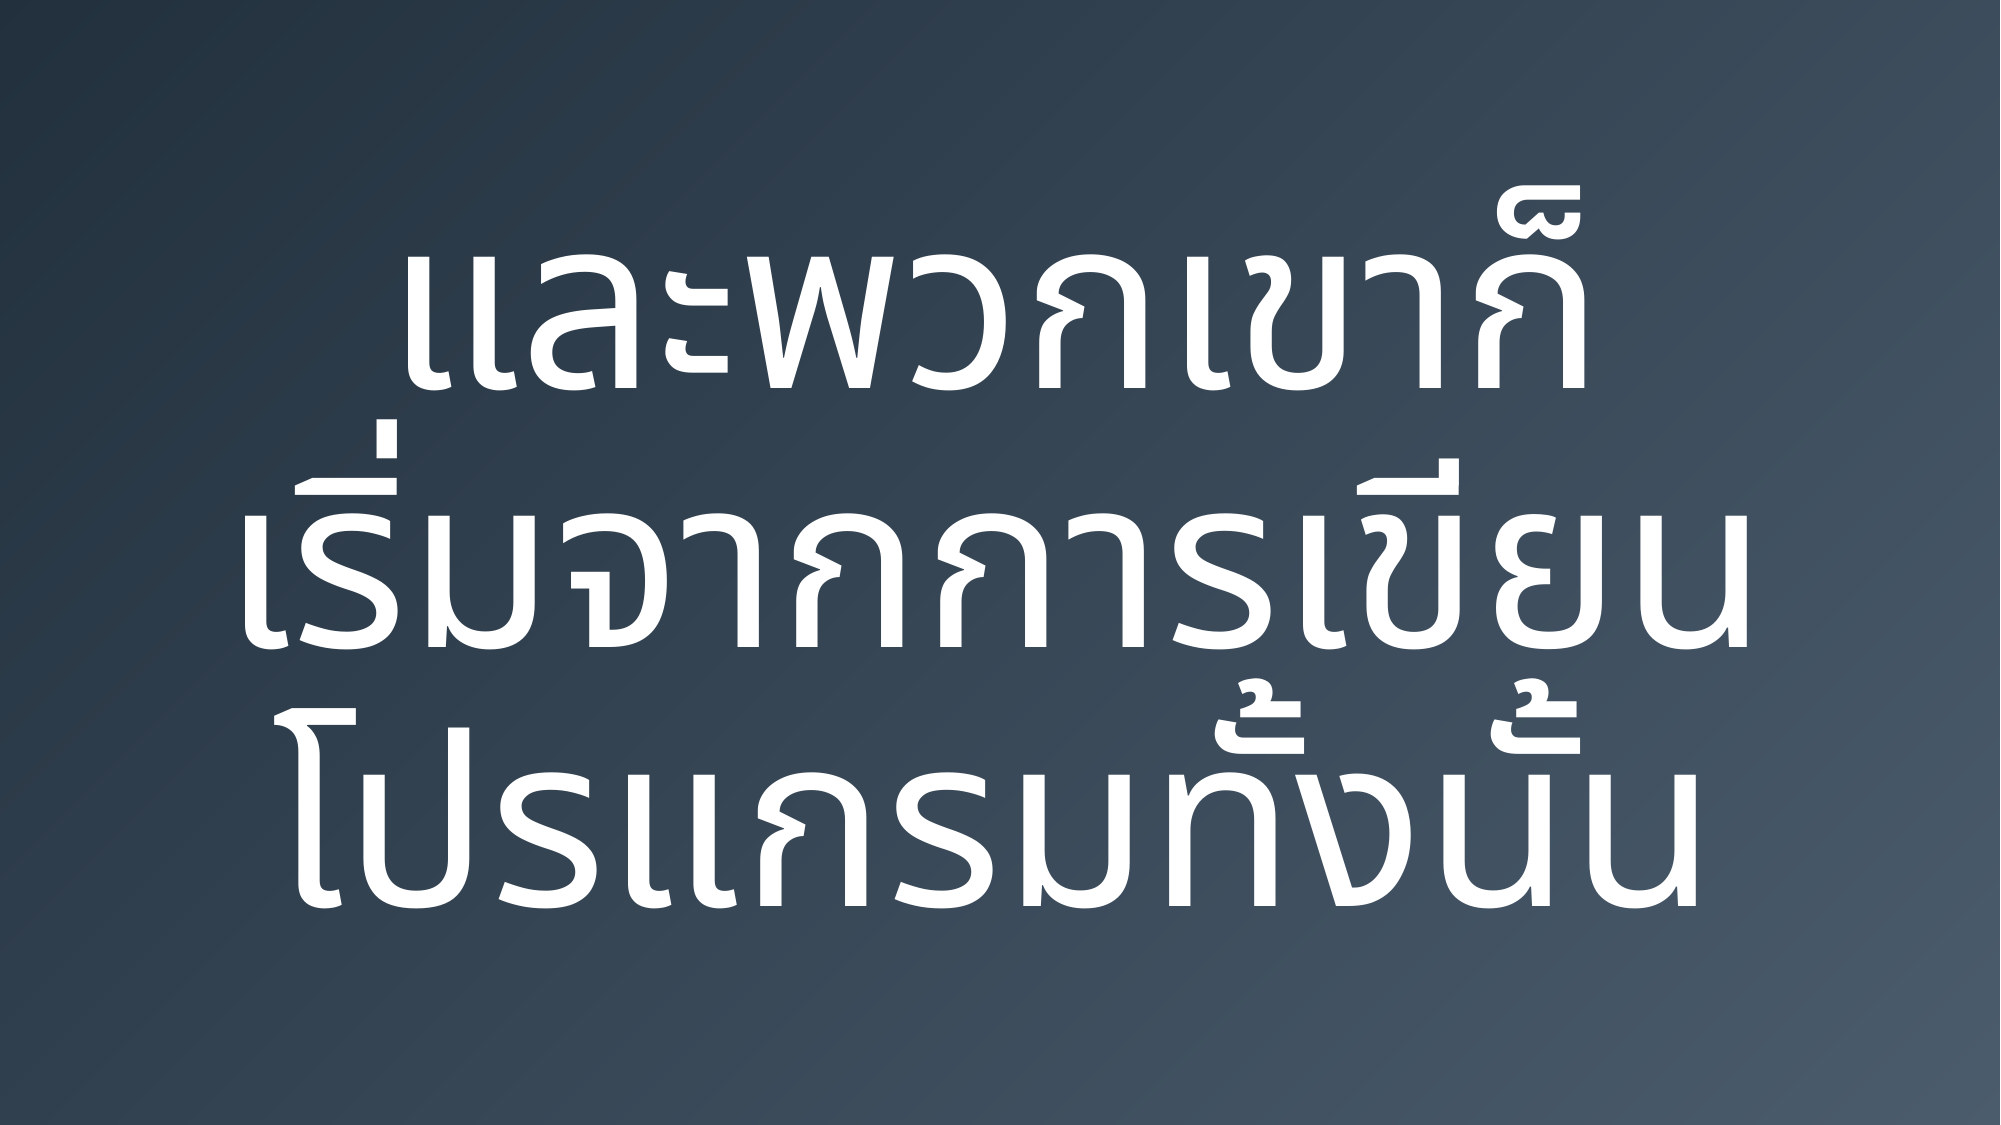

และพวกเขาก็
เริ่มจากการเขียนโปรแกรมทั้งนั้น